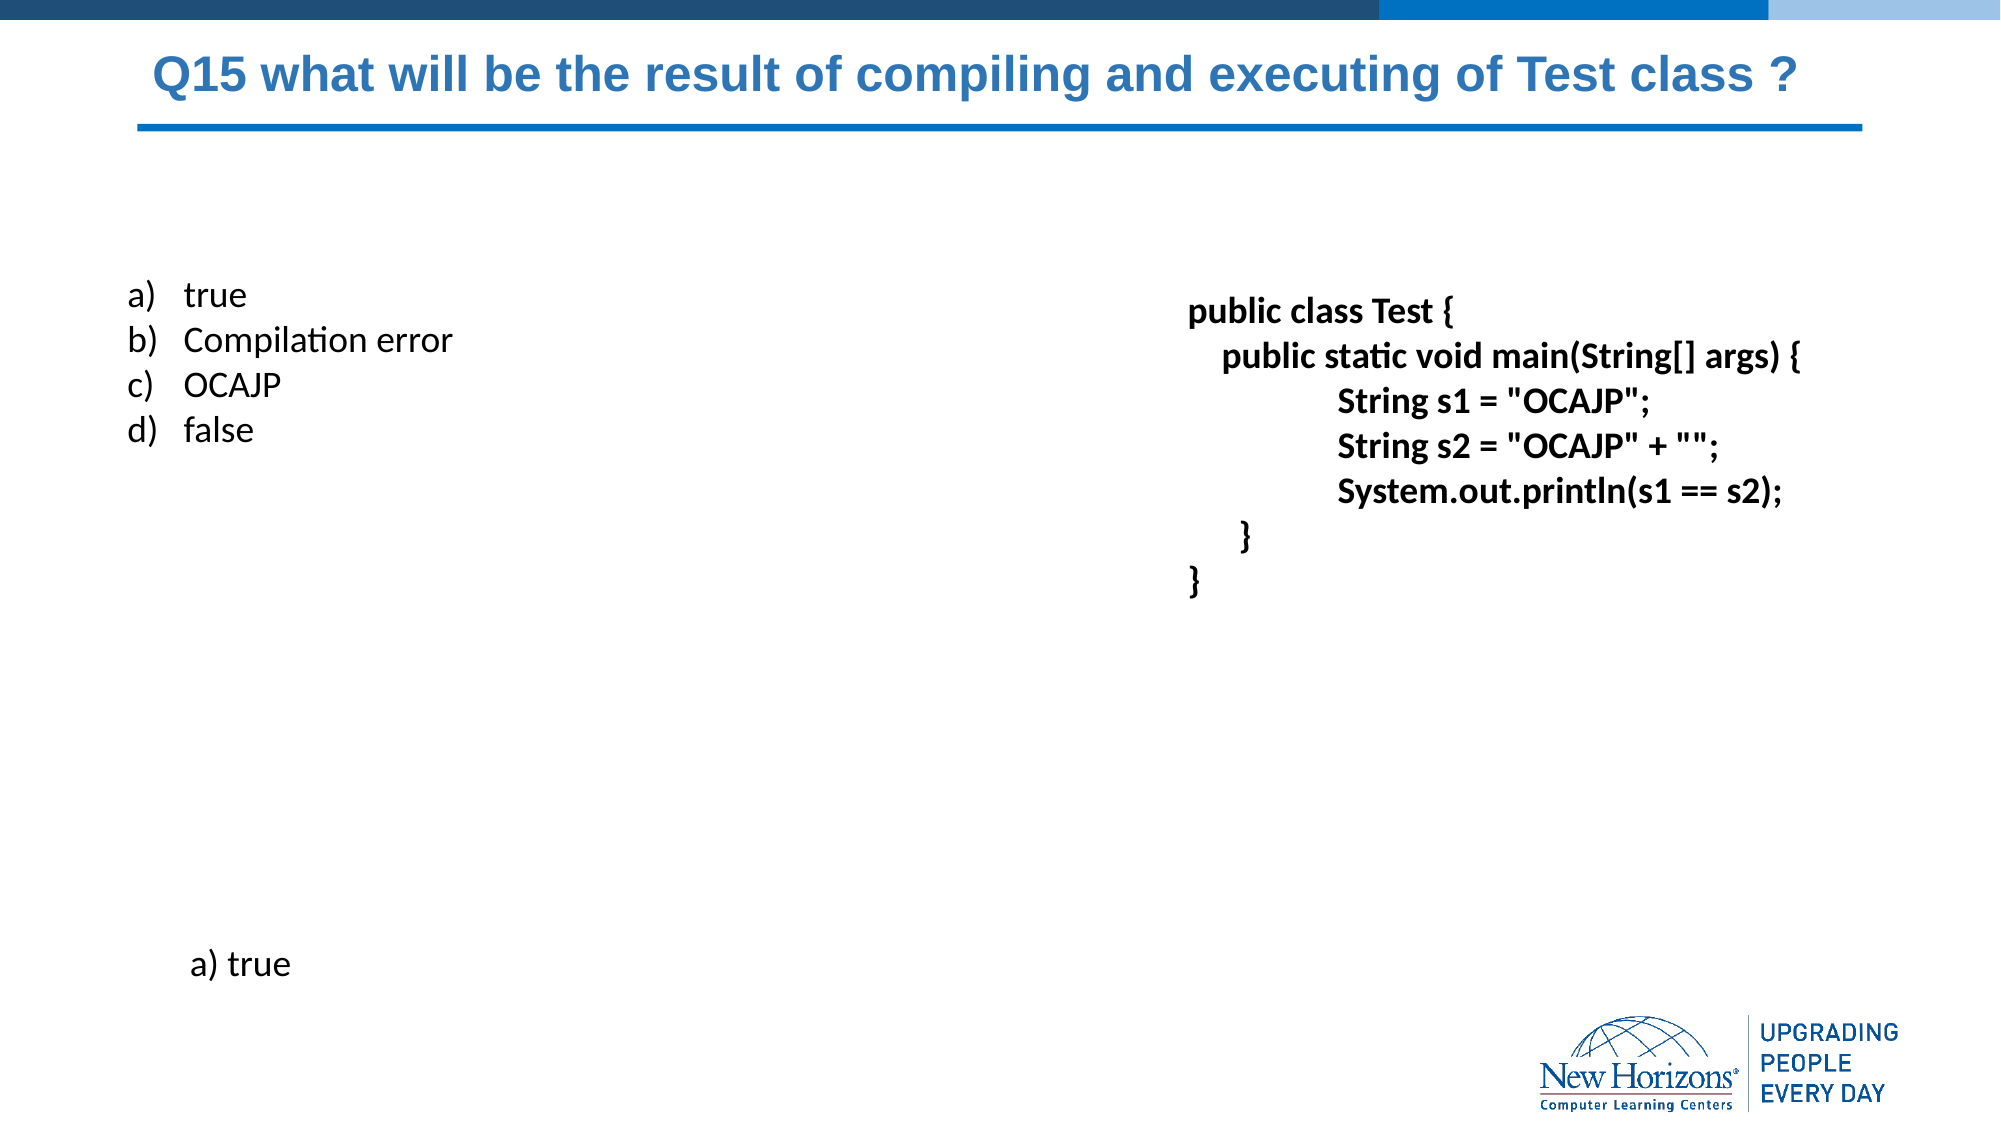

# Q15 what will be the result of compiling and executing of Test class ?
true
Compilation error
OCAJP
false
public class Test {
    public static void main(String[] args) {
	String s1 = "OCAJP";
	String s2 = "OCAJP" + "";
	System.out.println(s1 == s2);
      }
}

a) true